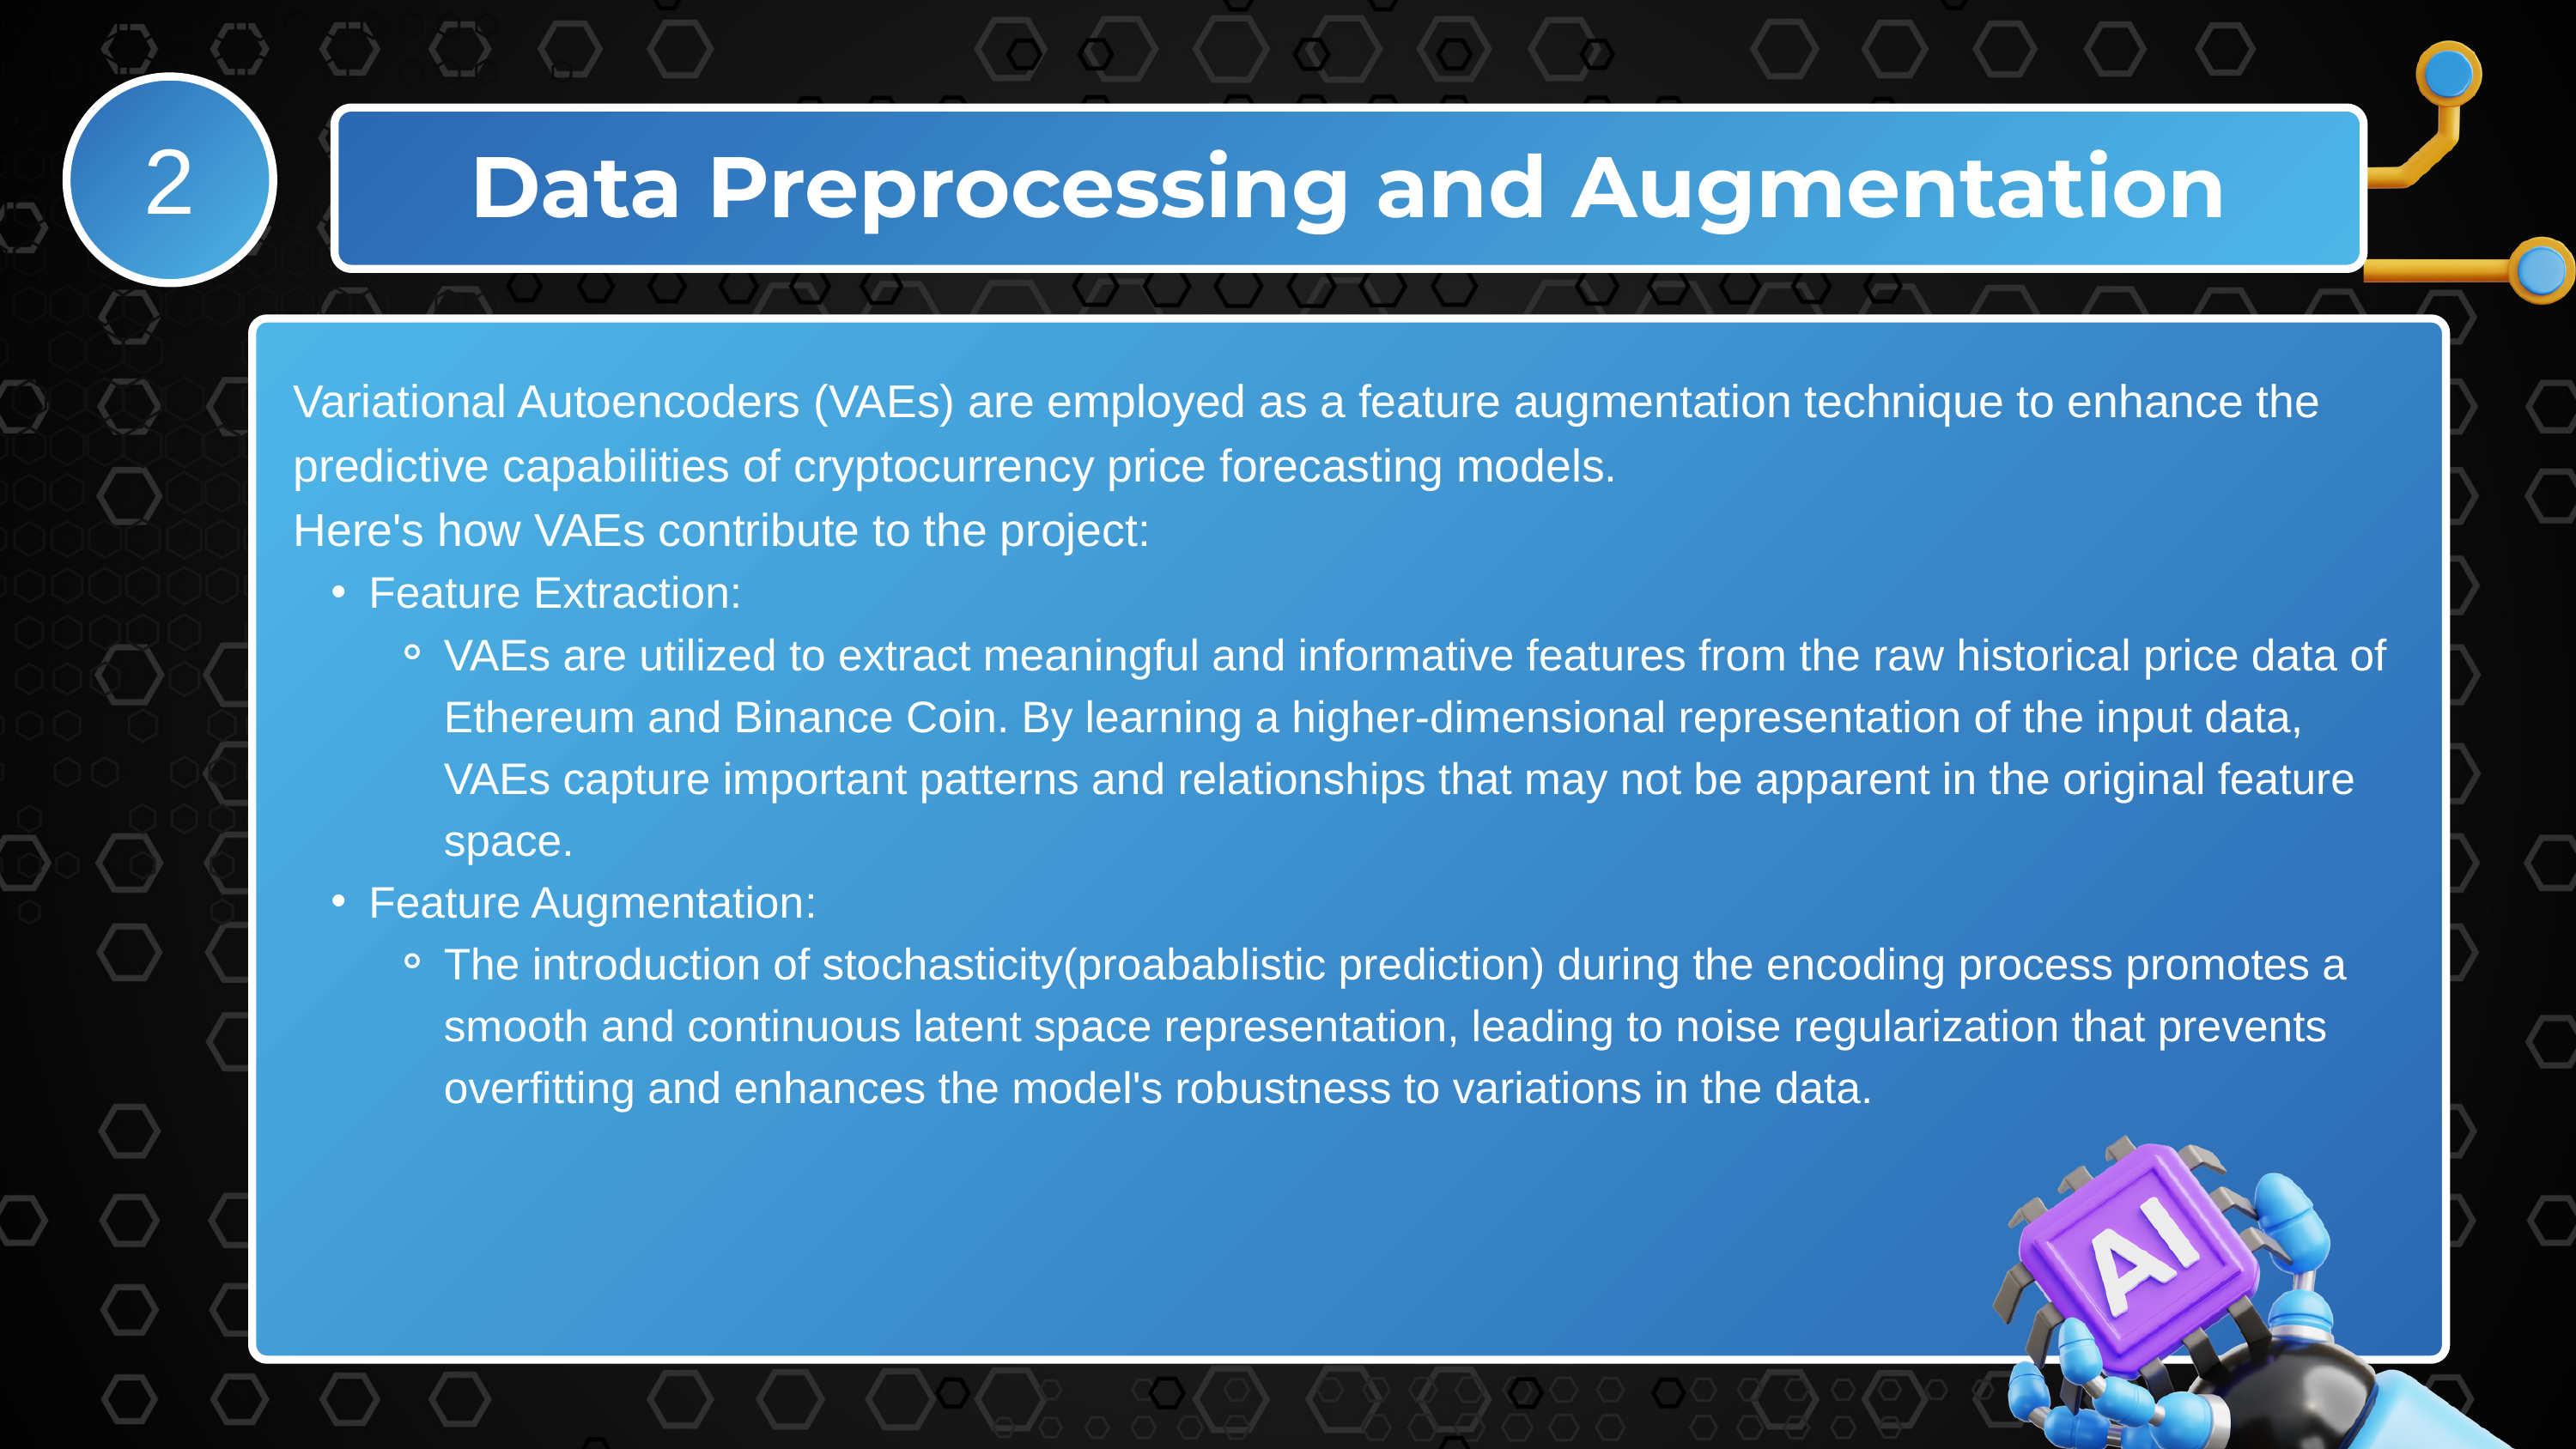

Data Preprocessing and Augmentation

2

Variational Autoencoders (VAEs) are employed as a feature augmentation technique to enhance the predictive capabilities of cryptocurrency price forecasting models.
Here's how VAEs contribute to the project:
Feature Extraction:
VAEs are utilized to extract meaningful and informative features from the raw historical price data of Ethereum and Binance Coin. By learning a higher-dimensional representation of the input data, VAEs capture important patterns and relationships that may not be apparent in the original feature space.
Feature Augmentation:
The introduction of stochasticity(proabablistic prediction) during the encoding process promotes a smooth and continuous latent space representation, leading to noise regularization that prevents overfitting and enhances the model's robustness to variations in the data.